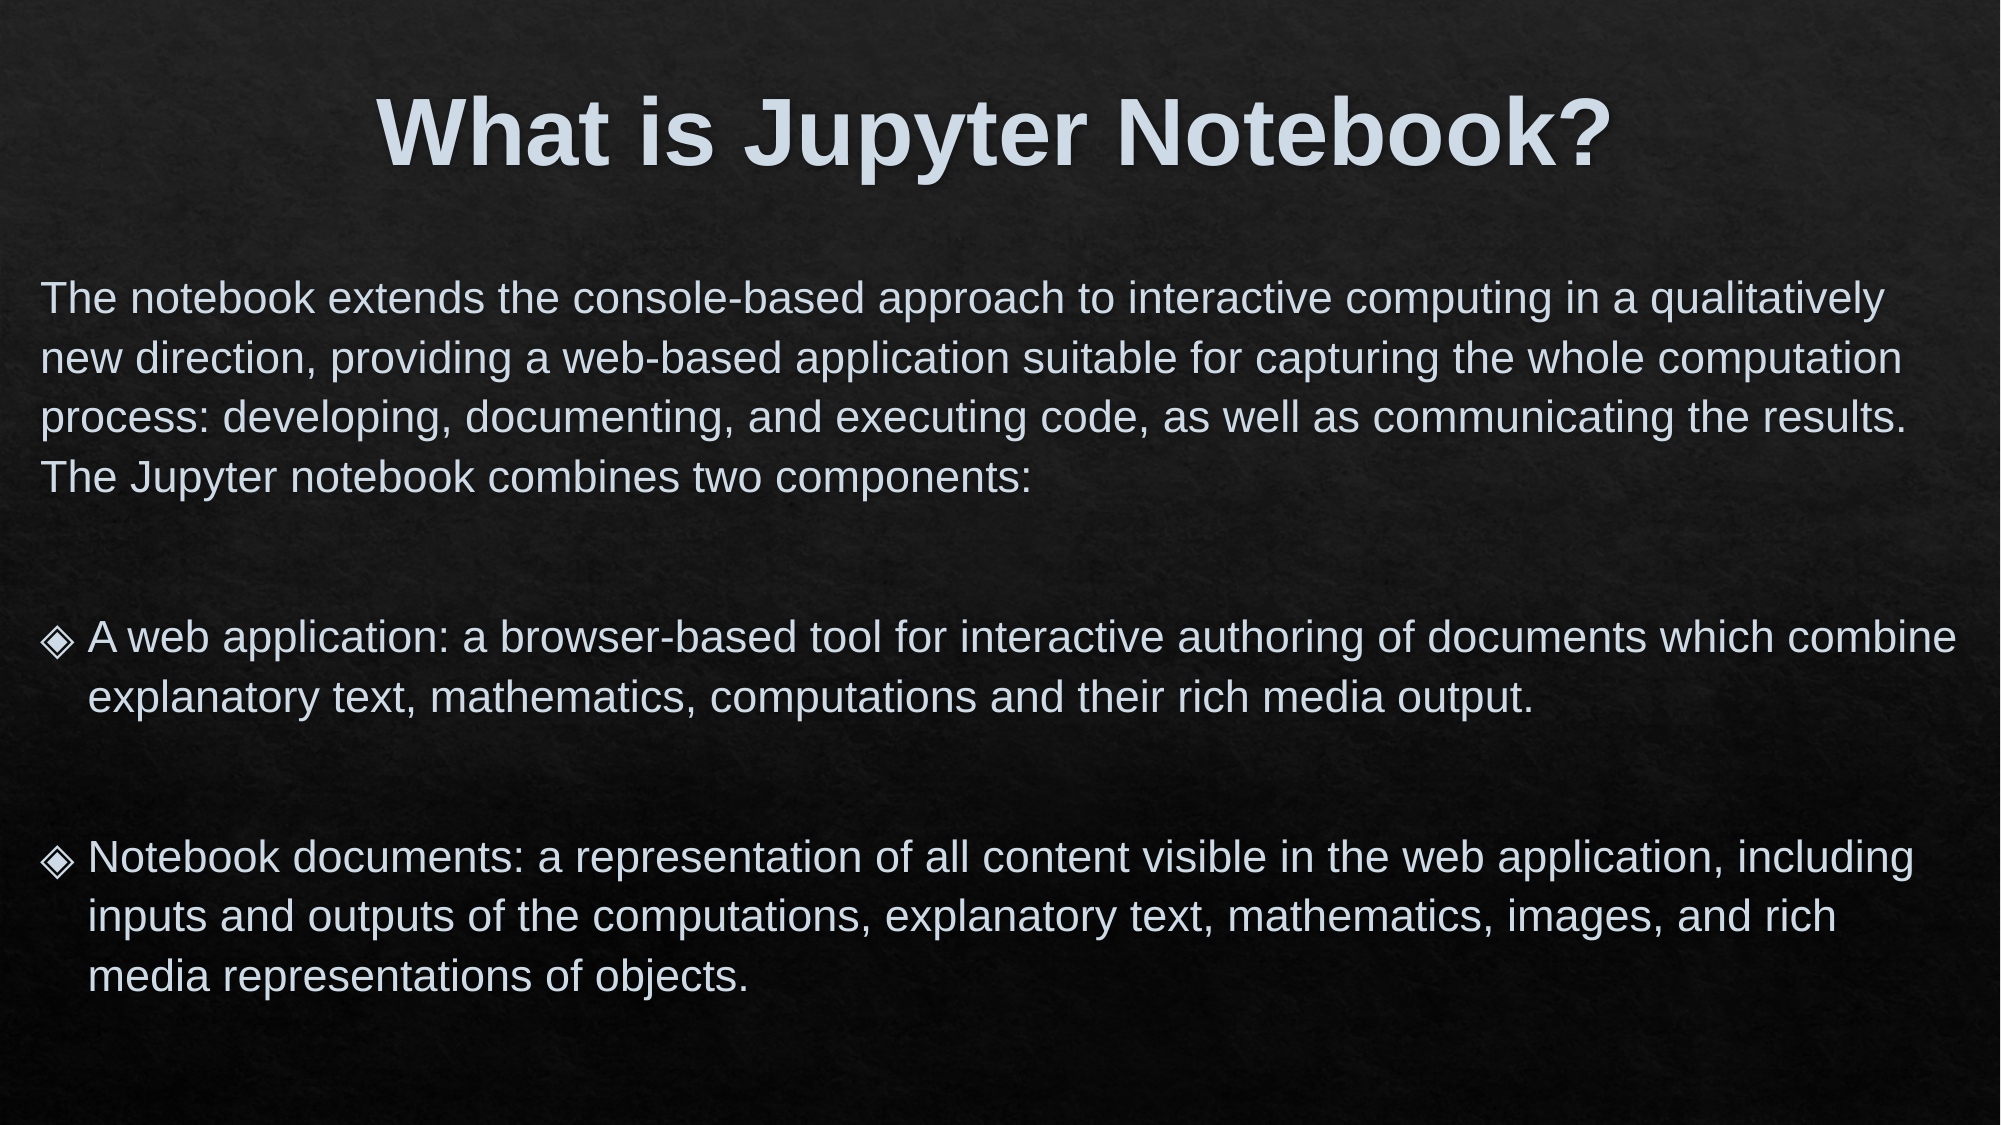

# What is Jupyter Notebook?
The notebook extends the console-based approach to interactive computing in a qualitatively new direction, providing a web-based application suitable for capturing the whole computation process: developing, documenting, and executing code, as well as communicating the results. The Jupyter notebook combines two components:

A web application: a browser-based tool for interactive authoring of documents which combine explanatory text, mathematics, computations and their rich media output.

Notebook documents: a representation of all content visible in the web application, including inputs and outputs of the computations, explanatory text, mathematics, images, and rich media representations of objects.